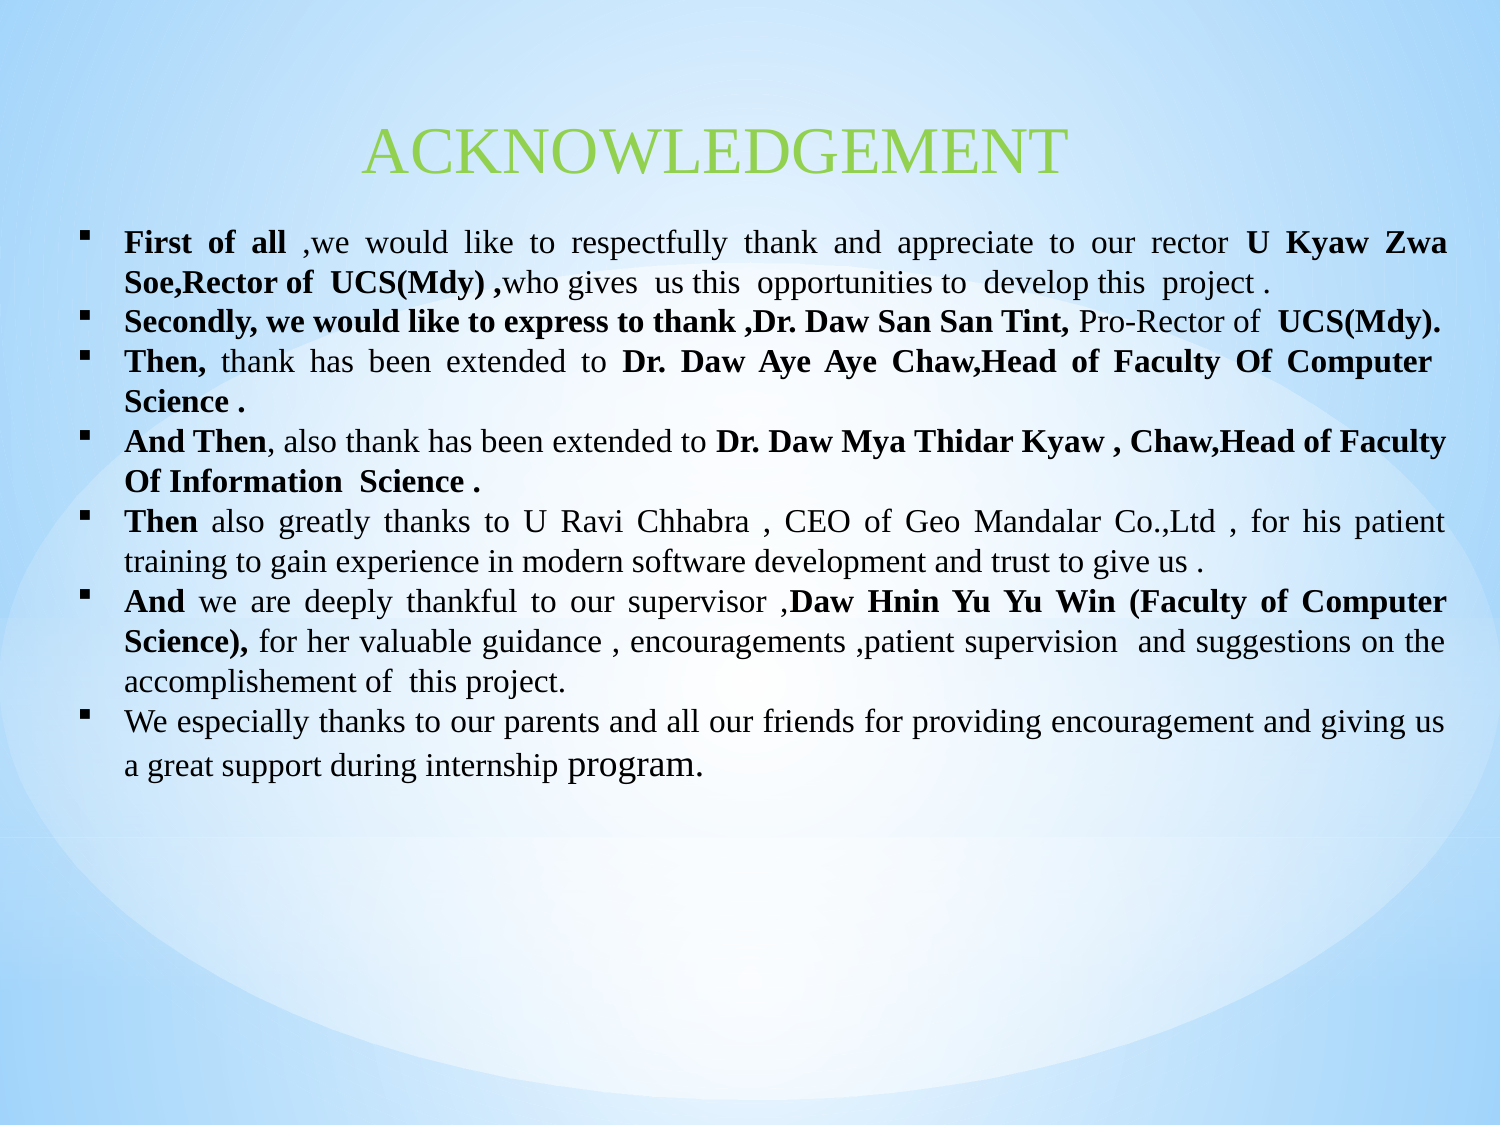

ACKNOWLEDGEMENT
First of all ,we would like to respectfully thank and appreciate to our rector U Kyaw Zwa Soe,Rector of  UCS(Mdy) ,who gives  us this  opportunities to  develop this  project .
Secondly, we would like to express to thank ,Dr. Daw San San Tint, Pro-Rector of  UCS(Mdy).
Then, thank has been extended to Dr. Daw Aye Aye Chaw,Head of Faculty Of Computer  Science .
And Then, also thank has been extended to Dr. Daw Mya Thidar Kyaw , Chaw,Head of Faculty Of Information  Science .
Then also greatly thanks to U Ravi Chhabra , CEO of Geo Mandalar Co.,Ltd , for his patient training to gain experience in modern software development and trust to give us .
And we are deeply thankful to our supervisor ,Daw Hnin Yu Yu Win (Faculty of Computer Science), for her valuable guidance , encouragements ,patient supervision  and suggestions on the accomplishement of  this project.
We especially thanks to our parents and all our friends for providing encouragement and giving us a great support during internship program.